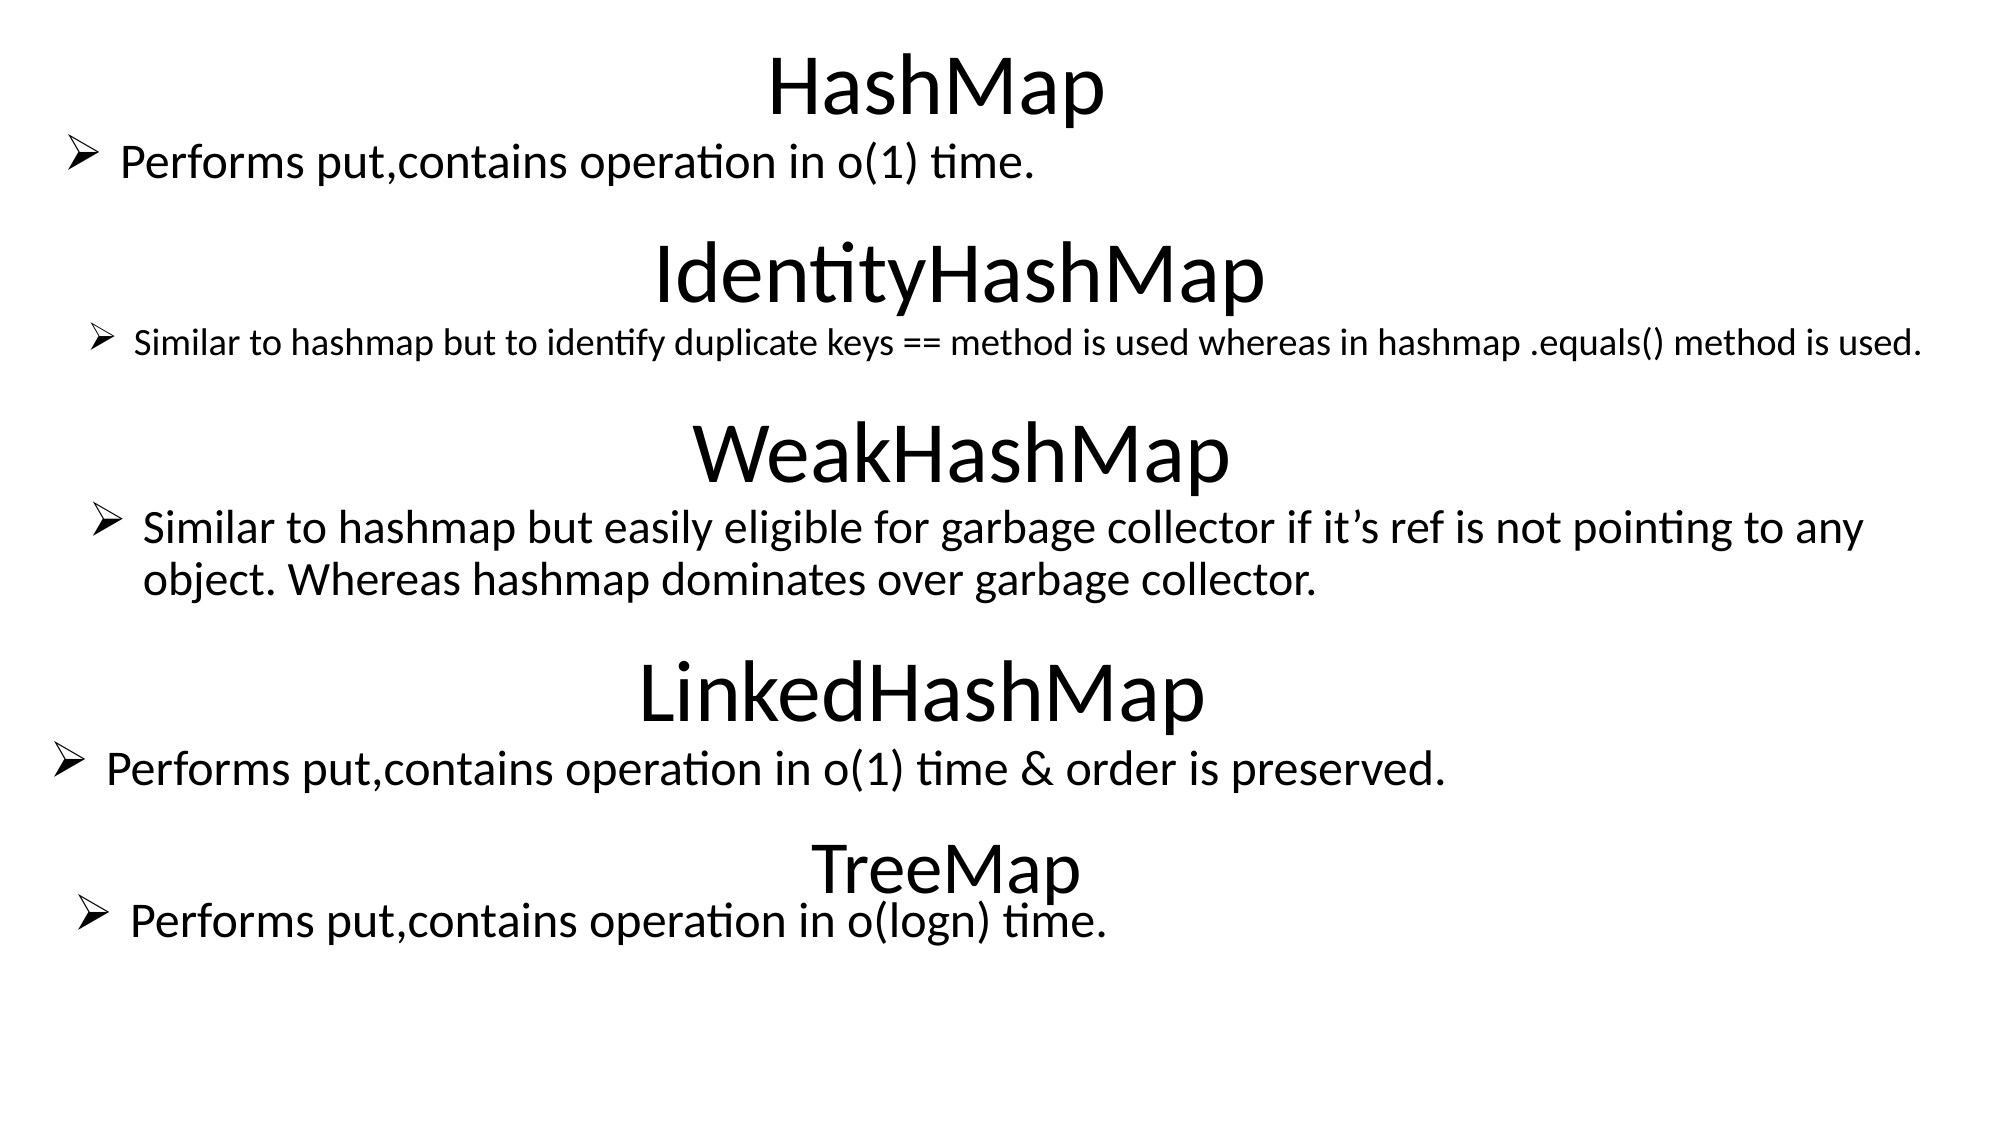

HashMap
Performs put,contains operation in o(1) time.

IdentityHashMap
Similar to hashmap but to identify duplicate keys == method is used whereas in hashmap .equals() method is used.

WeakHashMap
Similar to hashmap but easily eligible for garbage collector if it’s ref is not pointing to any object. Whereas hashmap dominates over garbage collector.

LinkedHashMap
Performs put,contains operation in o(1) time & order is preserved.

TreeMap
Performs put,contains operation in o(logn) time.